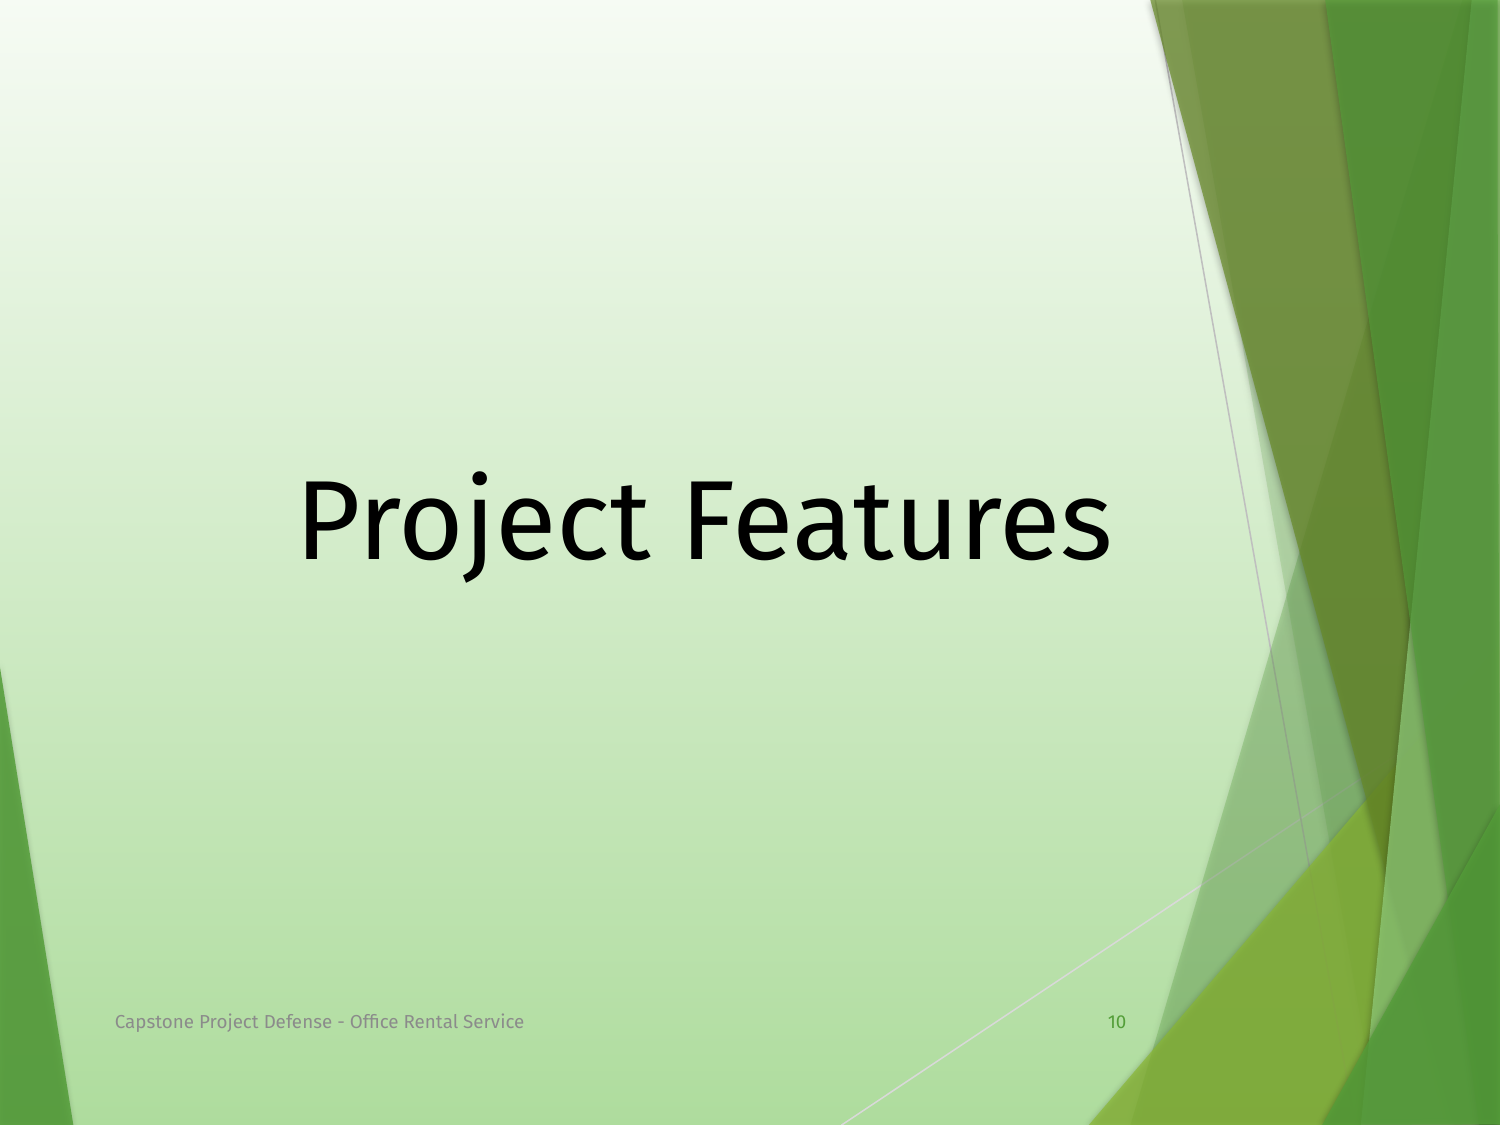

# Project Features
Capstone Project Defense - Office Rental Service
10